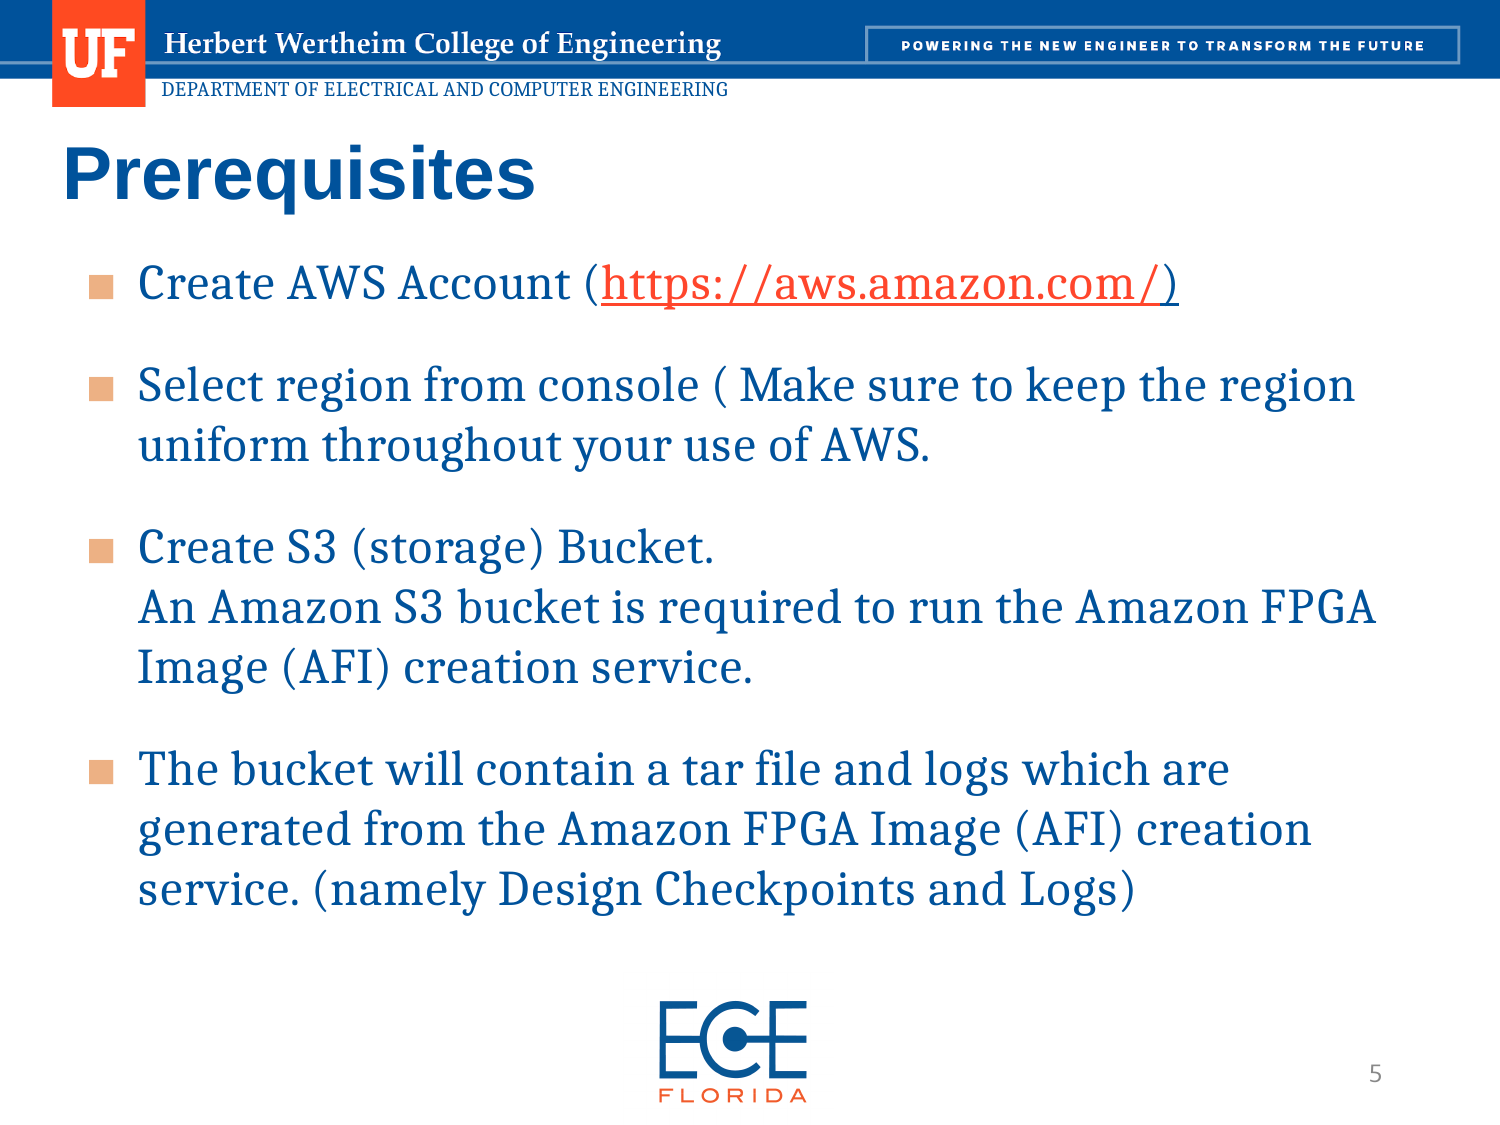

# Prerequisites
Create AWS Account (https://aws.amazon.com/)
Select region from console ( Make sure to keep the region uniform throughout your use of AWS.
Create S3 (storage) Bucket.
An Amazon S3 bucket is required to run the Amazon FPGA Image (AFI) creation service.
The bucket will contain a tar file and logs which are generated from the Amazon FPGA Image (AFI) creation service. (namely Design Checkpoints and Logs)
5